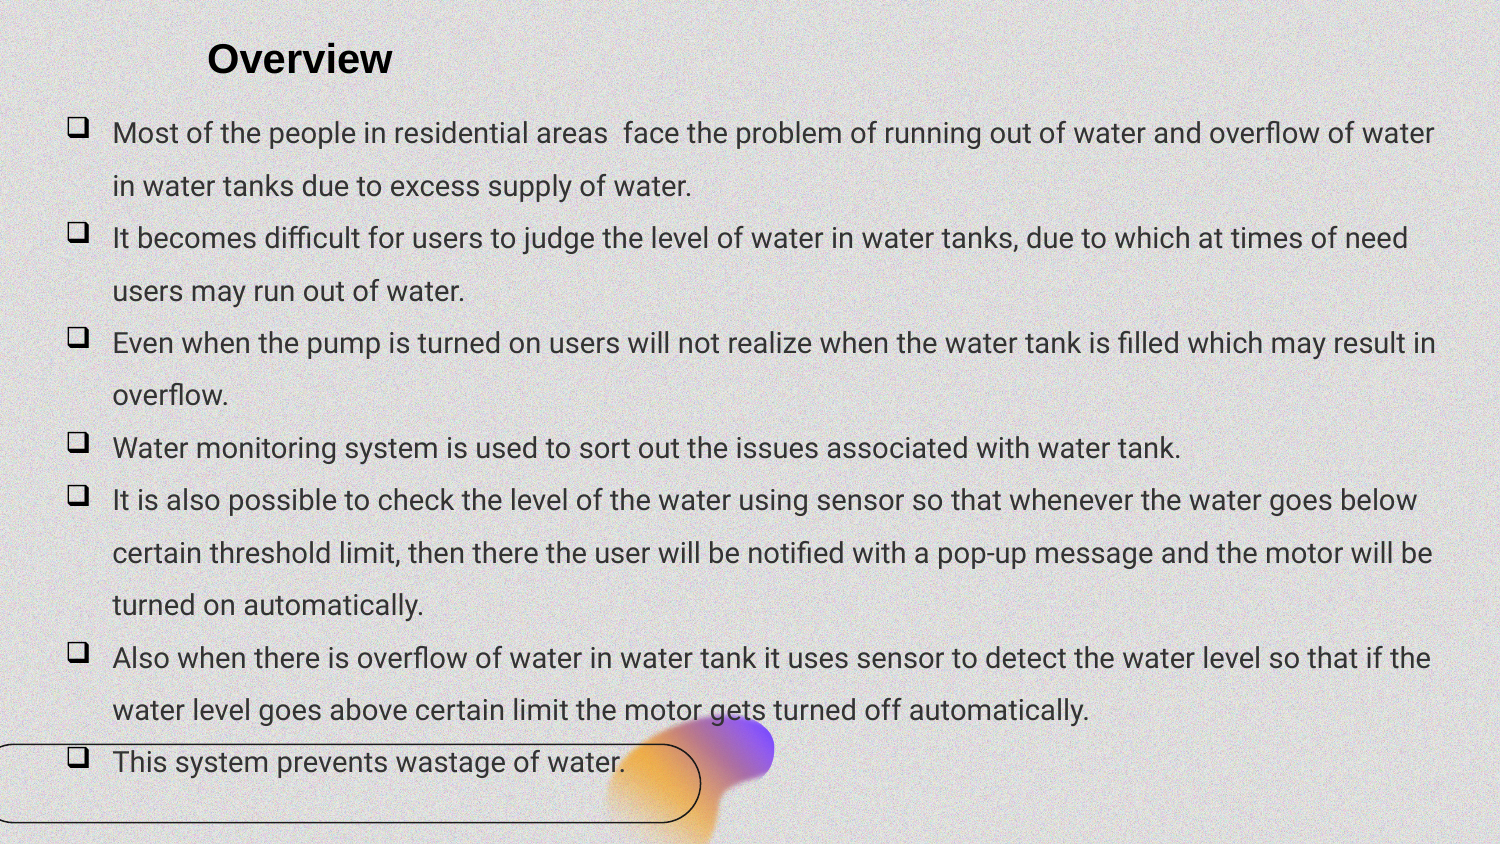

Overview
Most of the people in residential areas  face the problem of running out of water and overflow of water in water tanks due to excess supply of water.
It becomes difficult for users to judge the level of water in water tanks, due to which at times of need users may run out of water.
Even when the pump is turned on users will not realize when the water tank is filled which may result in overflow.
Water monitoring system is used to sort out the issues associated with water tank.
It is also possible to check the level of the water using sensor so that whenever the water goes below certain threshold limit, then there the user will be notified with a pop-up message and the motor will be turned on automatically.
Also when there is overflow of water in water tank it uses sensor to detect the water level so that if the water level goes above certain limit the motor gets turned off automatically.
This system prevents wastage of water.